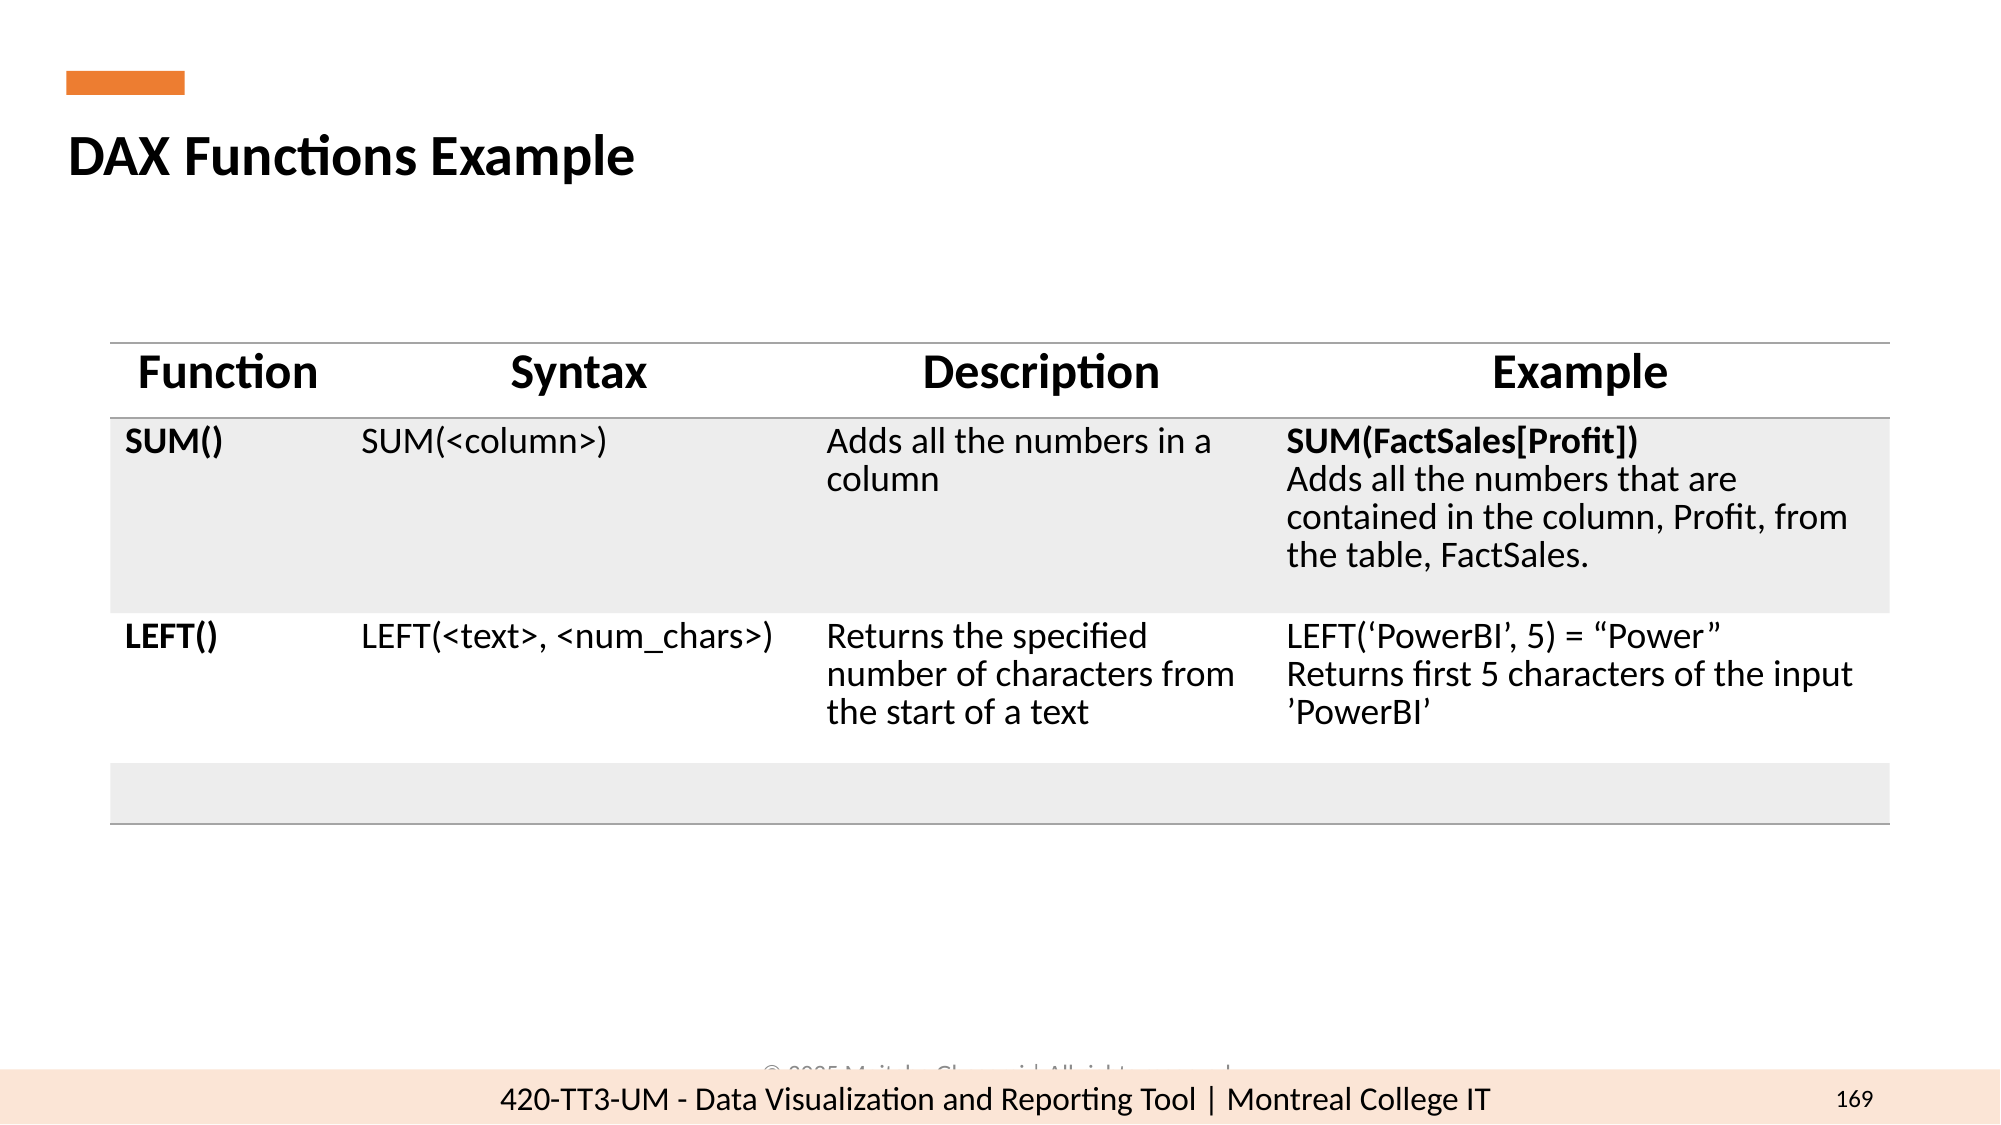

DAX Functions Example
| Function | Syntax | Description | Example |
| --- | --- | --- | --- |
| SUM() | SUM(<column>) | Adds all the numbers in a column | SUM(FactSales[Profit]) Adds all the numbers that are contained in the column, Profit, from the table, FactSales. |
| LEFT() | LEFT(<text>, <num\_chars>) | Returns the specified number of characters from the start of a text | LEFT(‘PowerBI’, 5) = “Power” Returns first 5 characters of the input ’PowerBI’ |
|  |  |  |  |
© 2025 Mojtaba Ghasemi | All rights reserved.
169
420-TT3-UM - Data Visualization and Reporting Tool | Montreal College IT